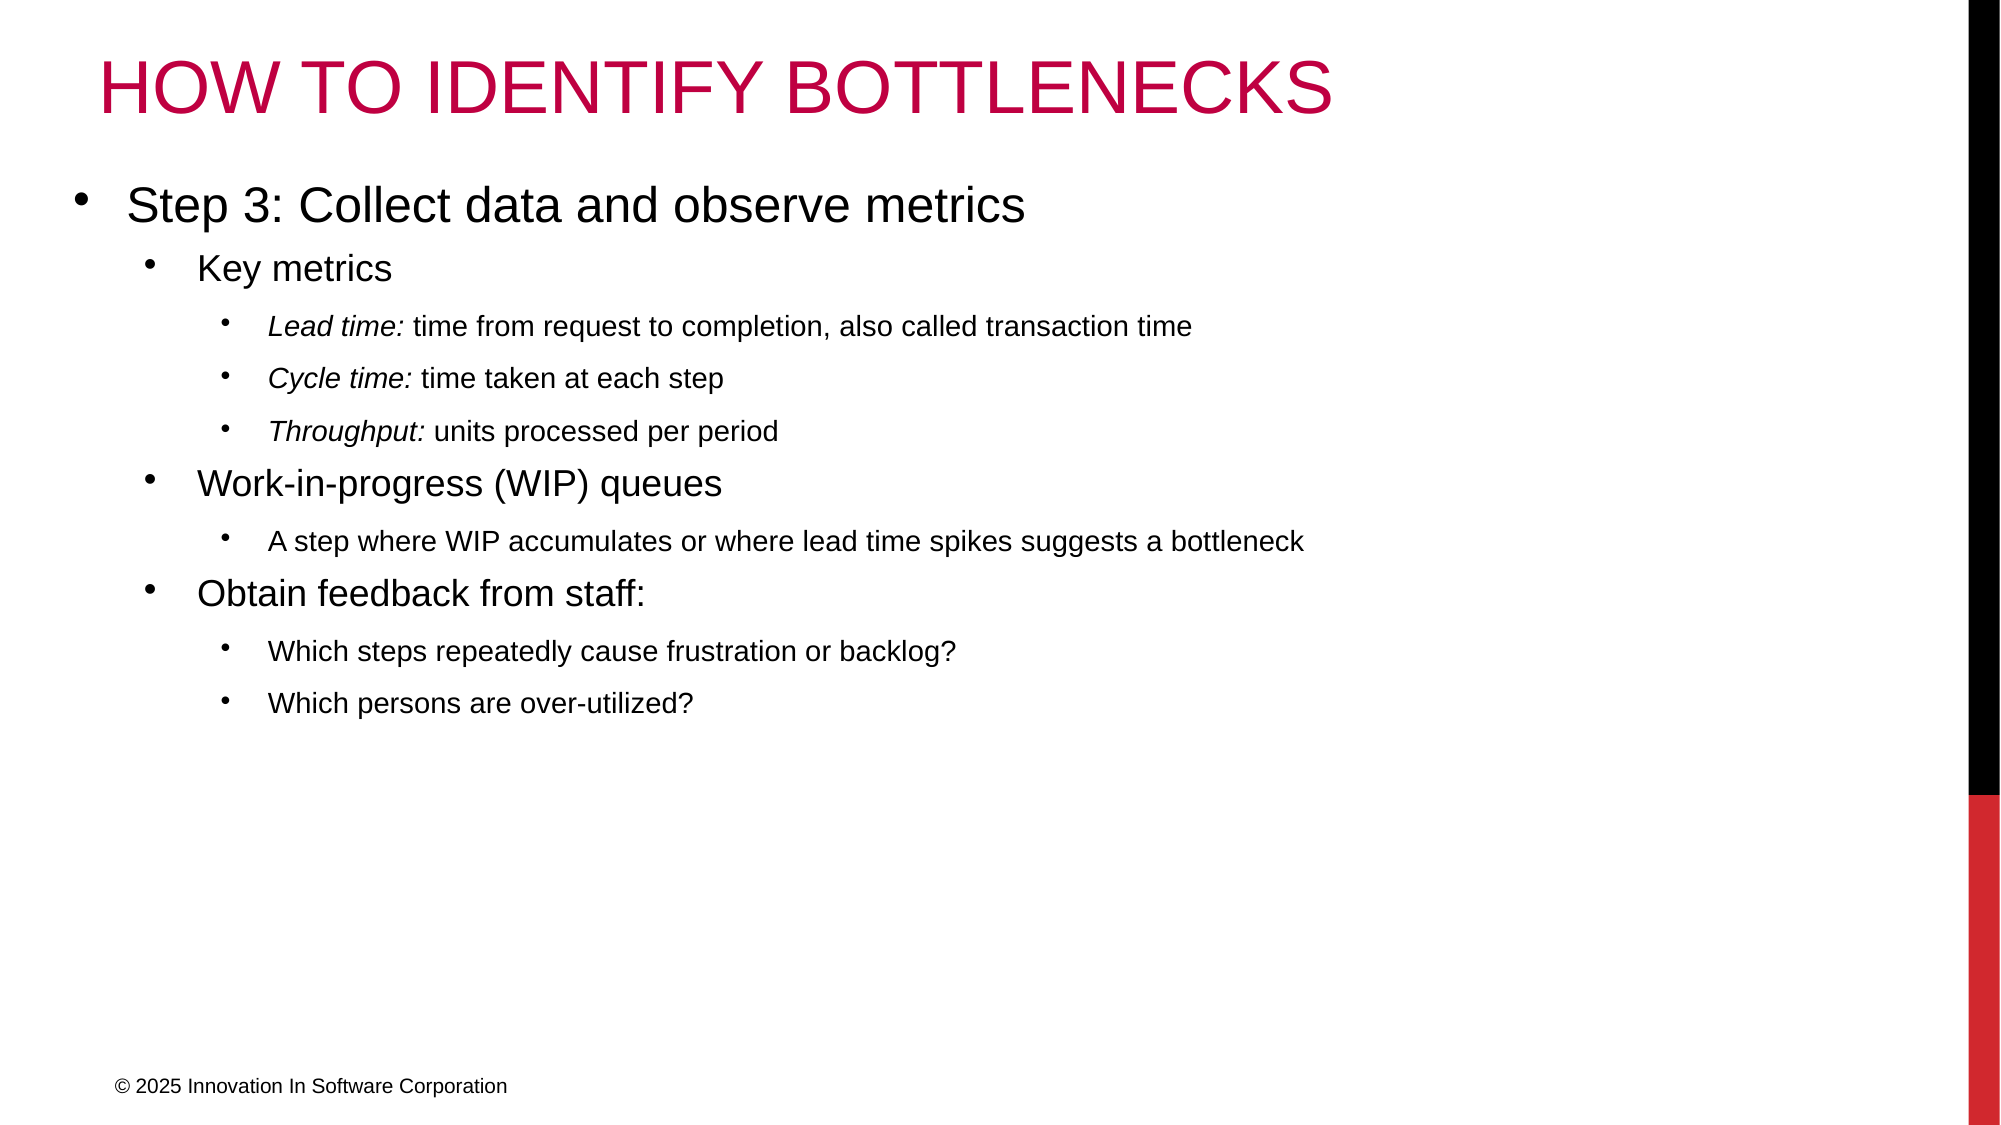

# How to Identify Bottlenecks
Step 3: Collect data and observe metrics
Key metrics
Lead time: time from request to completion, also called transaction time
Cycle time: time taken at each step
Throughput: units processed per period
Work-in-progress (WIP) queues
A step where WIP accumulates or where lead time spikes suggests a bottleneck
Obtain feedback from staff:
Which steps repeatedly cause frustration or backlog?
Which persons are over-utilized?

© 2025 Innovation In Software Corporation